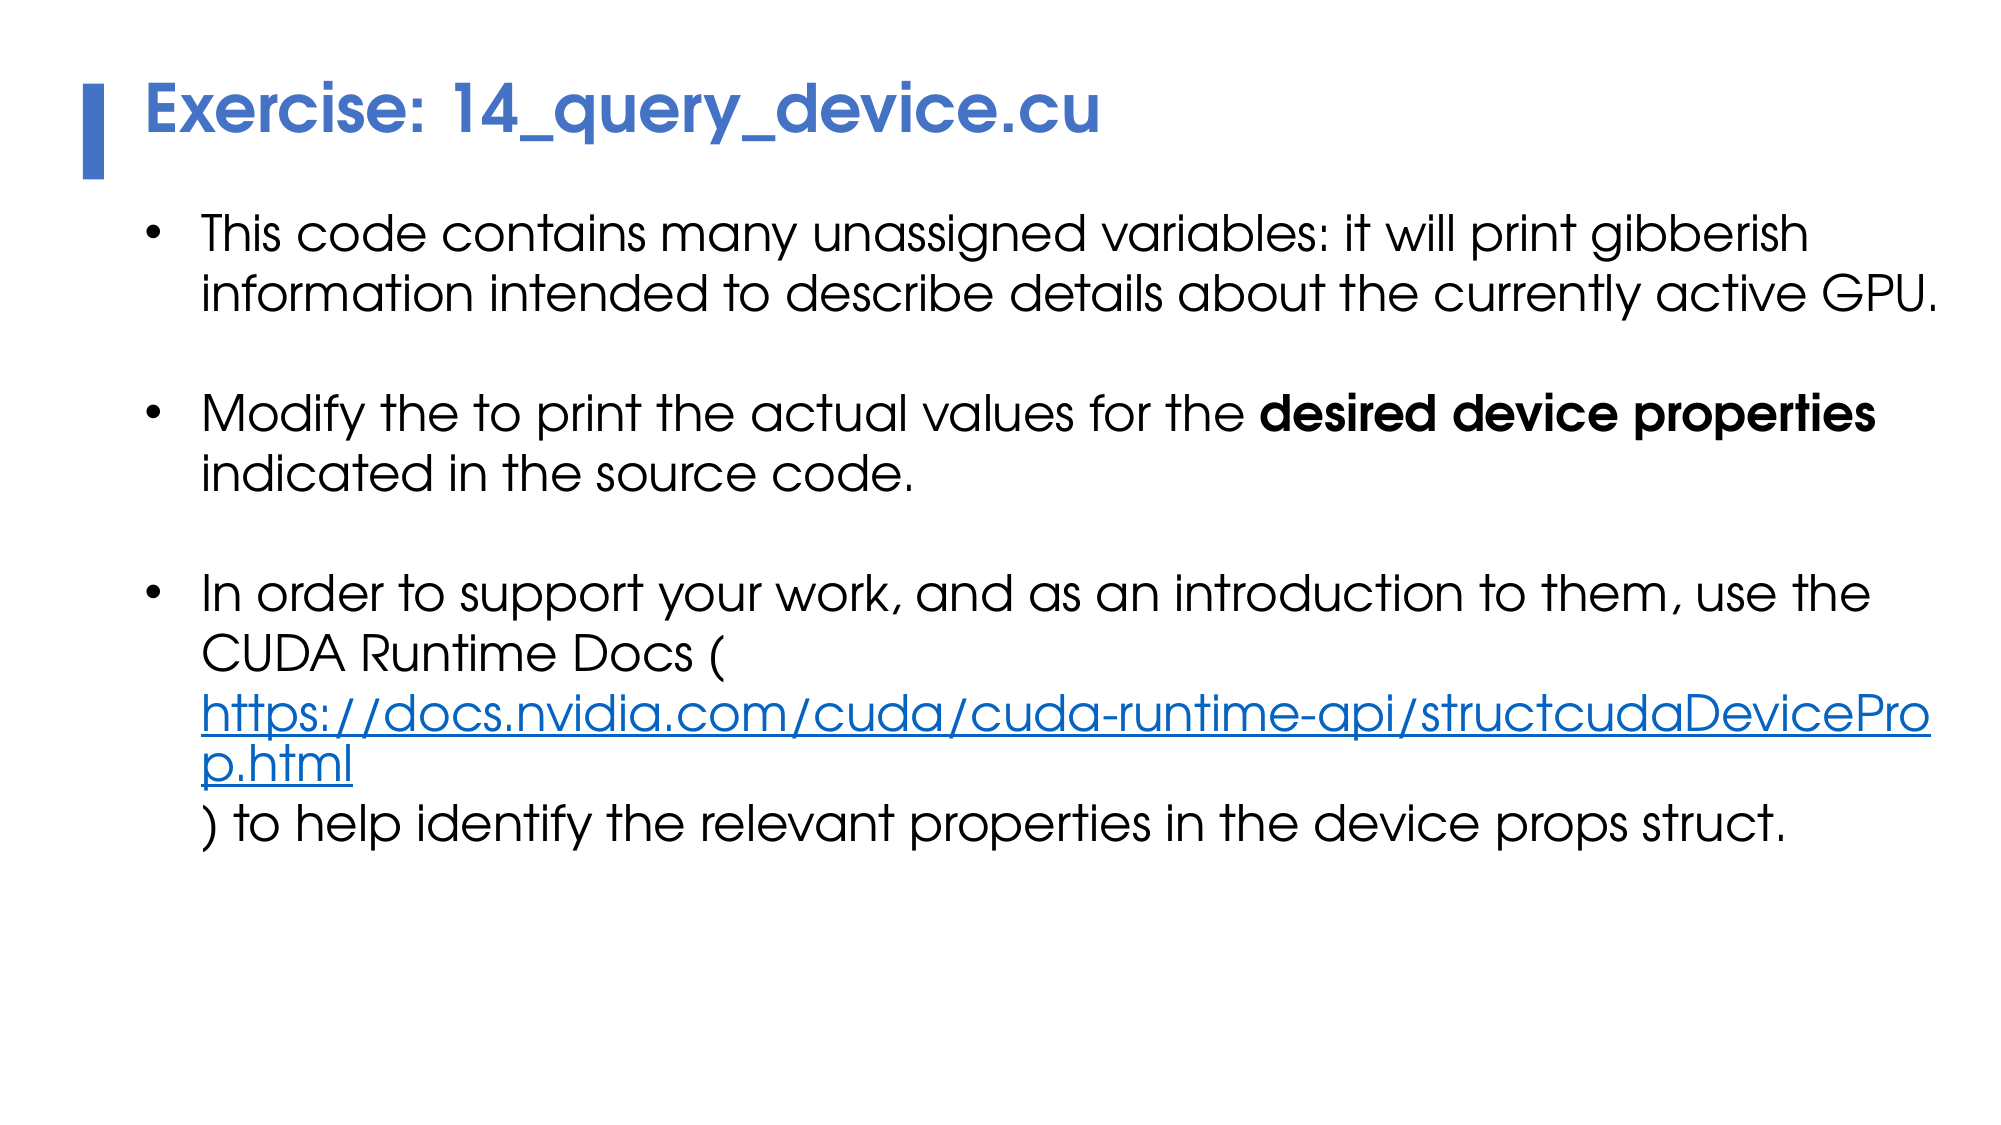

Exercise: 14_query_device.cu

This code contains many unassigned variables: it will print gibberish information intended to describe details about the currently active GPU.

Modify the to print the actual values for the desired device properties indicated in the source code.

In order to support your work, and as an introduction to them, use the CUDA Runtime Docs (https://docs.nvidia.com/cuda/cuda-runtime-api/structcudaDeviceProp.html) to help identify the relevant properties in the device props struct.